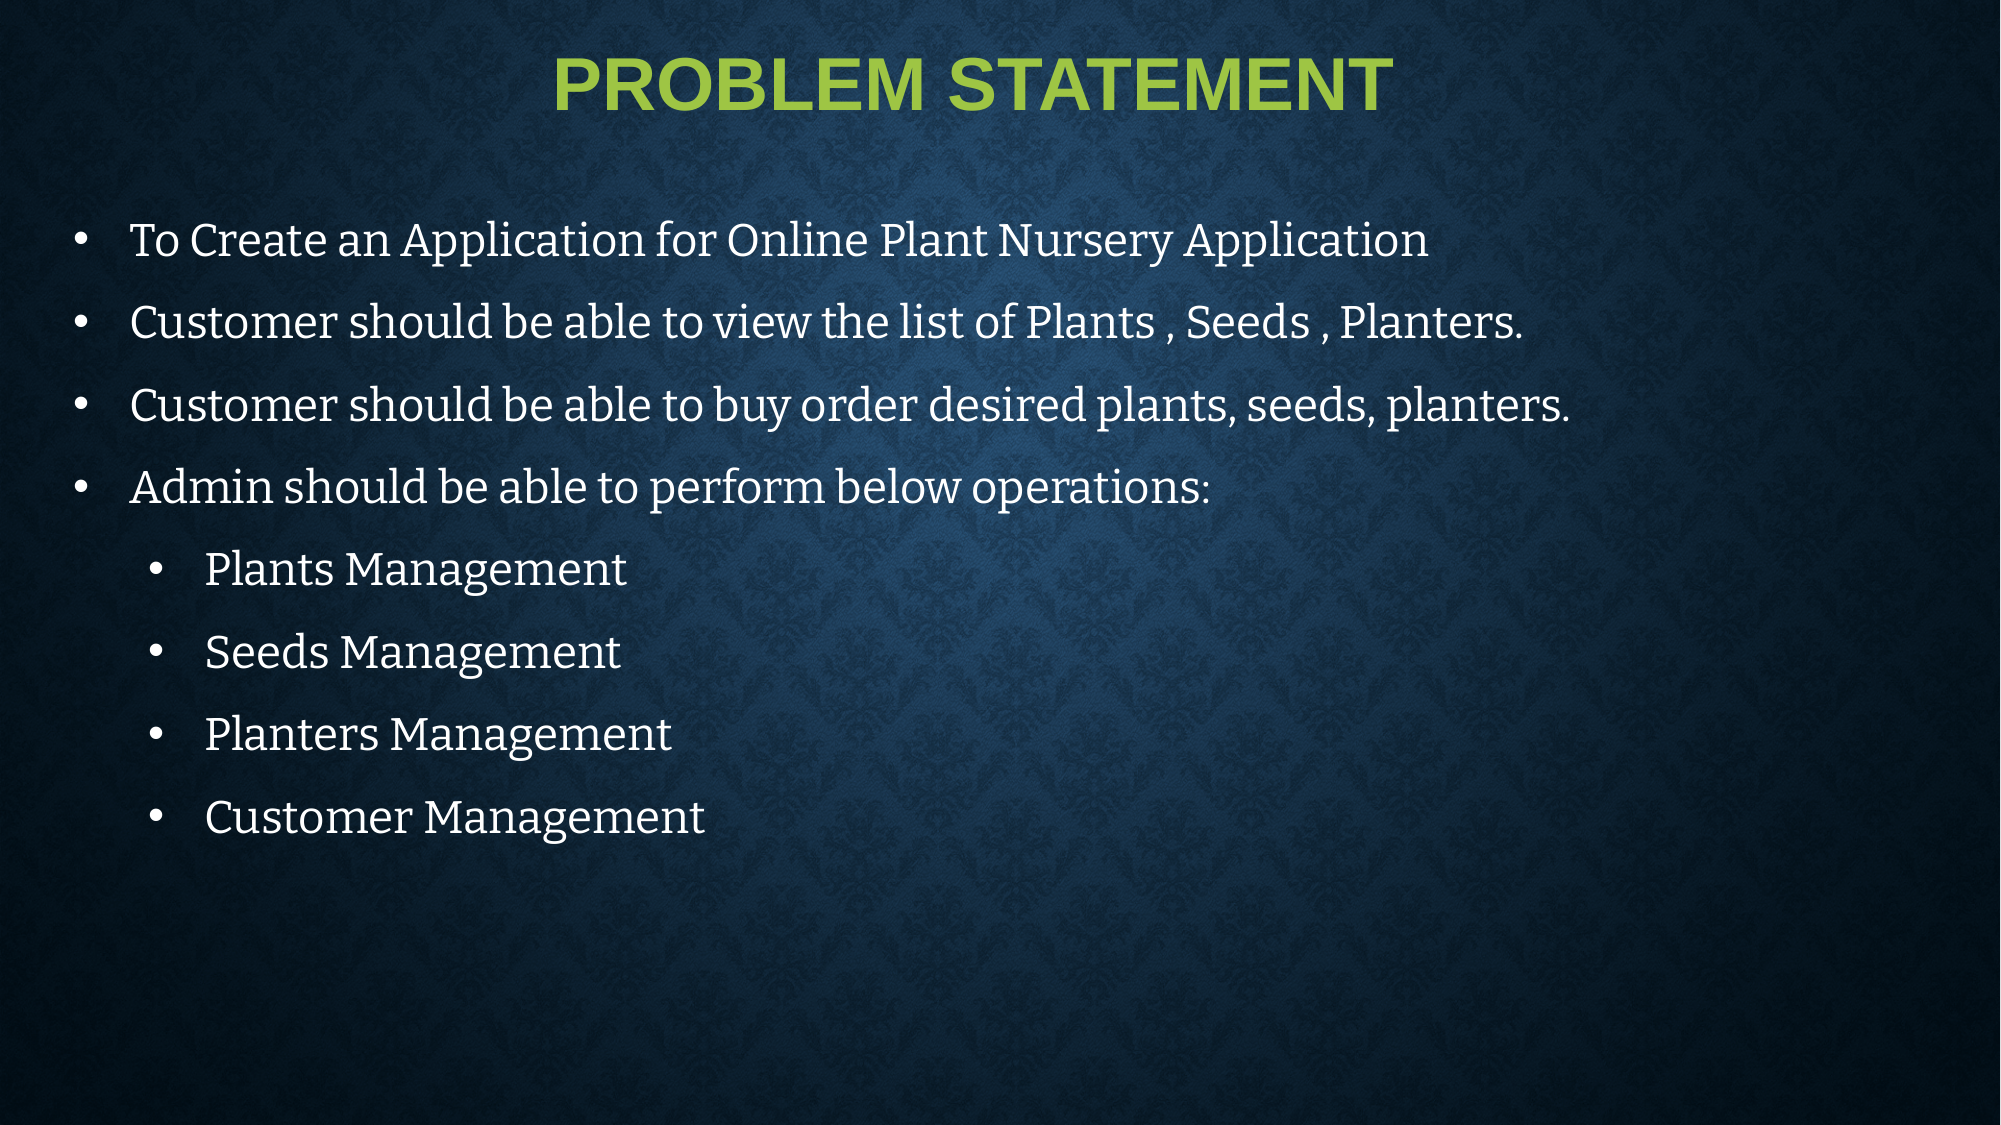

PROBLEM STATEMENT
To Create an Application for Online Plant Nursery Application
Customer should be able to view the list of Plants , Seeds , Planters.
Customer should be able to buy order desired plants, seeds, planters.
Admin should be able to perform below operations:
Plants Management
Seeds Management
Planters Management
Customer Management